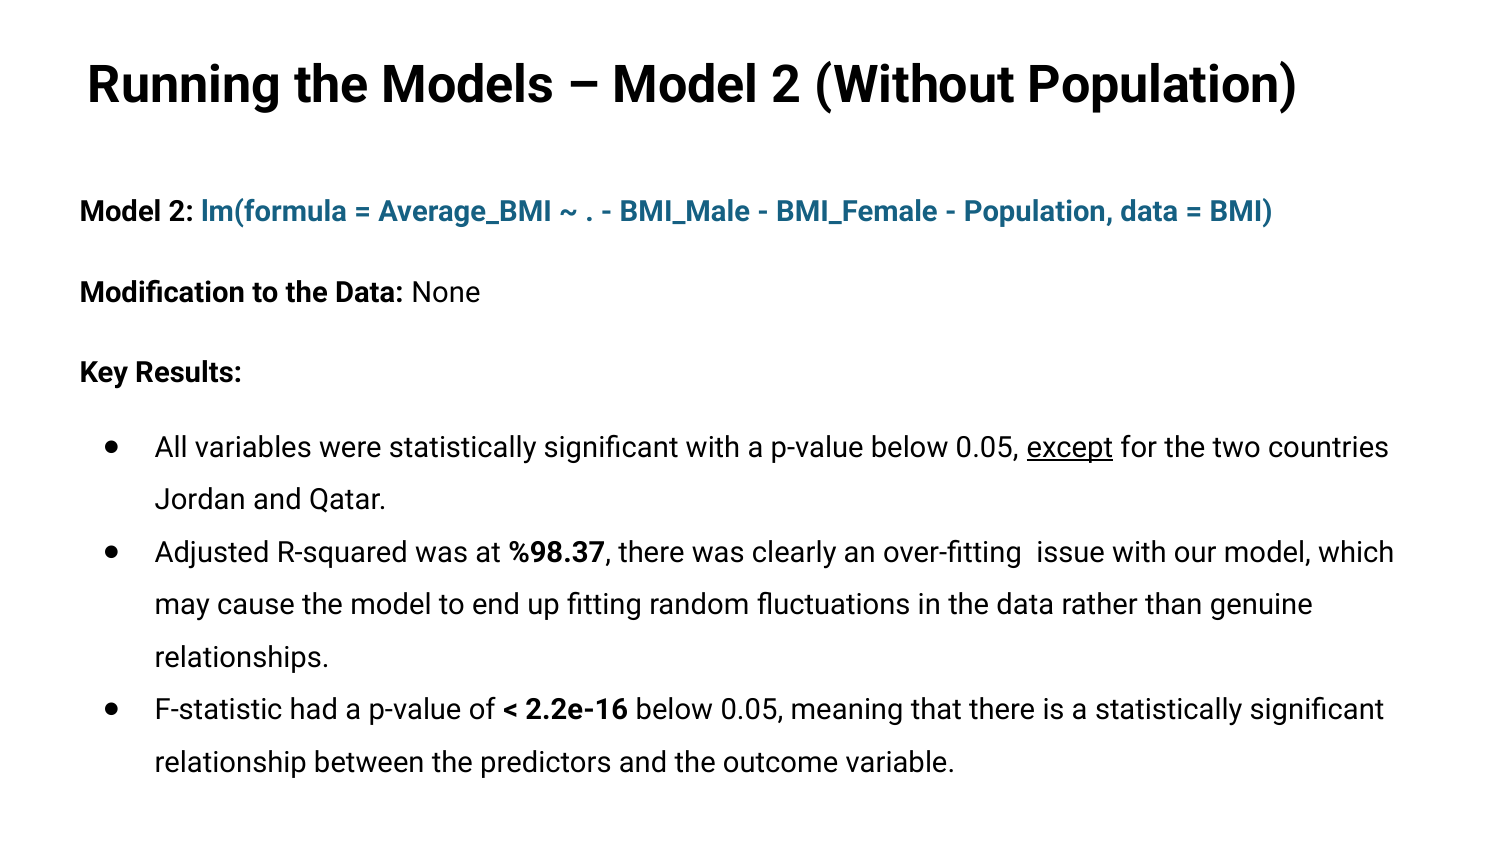

Running the Models – Model 2 (Without Population)
Model 2: lm(formula = Average_BMI ~ . - BMI_Male - BMI_Female - Population, data = BMI)

Modification to the Data: None

Key Results:

All variables were statistically significant with a p-value below 0.05, except for the two countries Jordan and Qatar.
Adjusted R-squared was at %98.37, there was clearly an over-fitting  issue with our model, which may cause the model to end up fitting random fluctuations in the data rather than genuine relationships.
F-statistic had a p-value of < 2.2e-16 below 0.05, meaning that there is a statistically significant relationship between the predictors and the outcome variable.